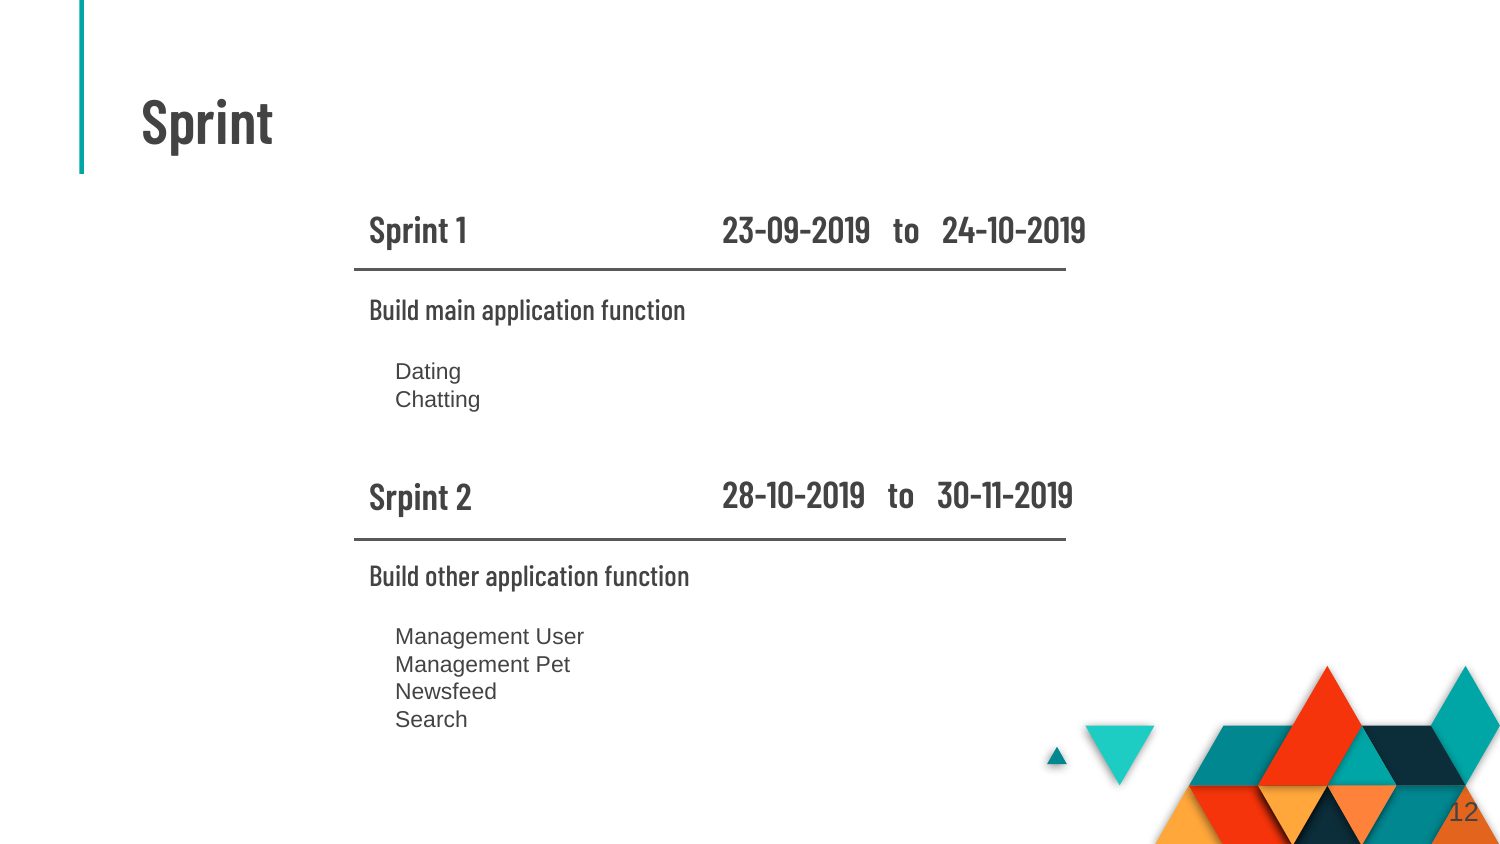

# Sprint
Sprint 1
23-09-2019   to   24-10-2019
Build main application function
Dating
Chatting

28-10-2019   to   30-11-2019
Srpint 2
Build other application function
Management User
Management Pet
Newsfeed
Search
12